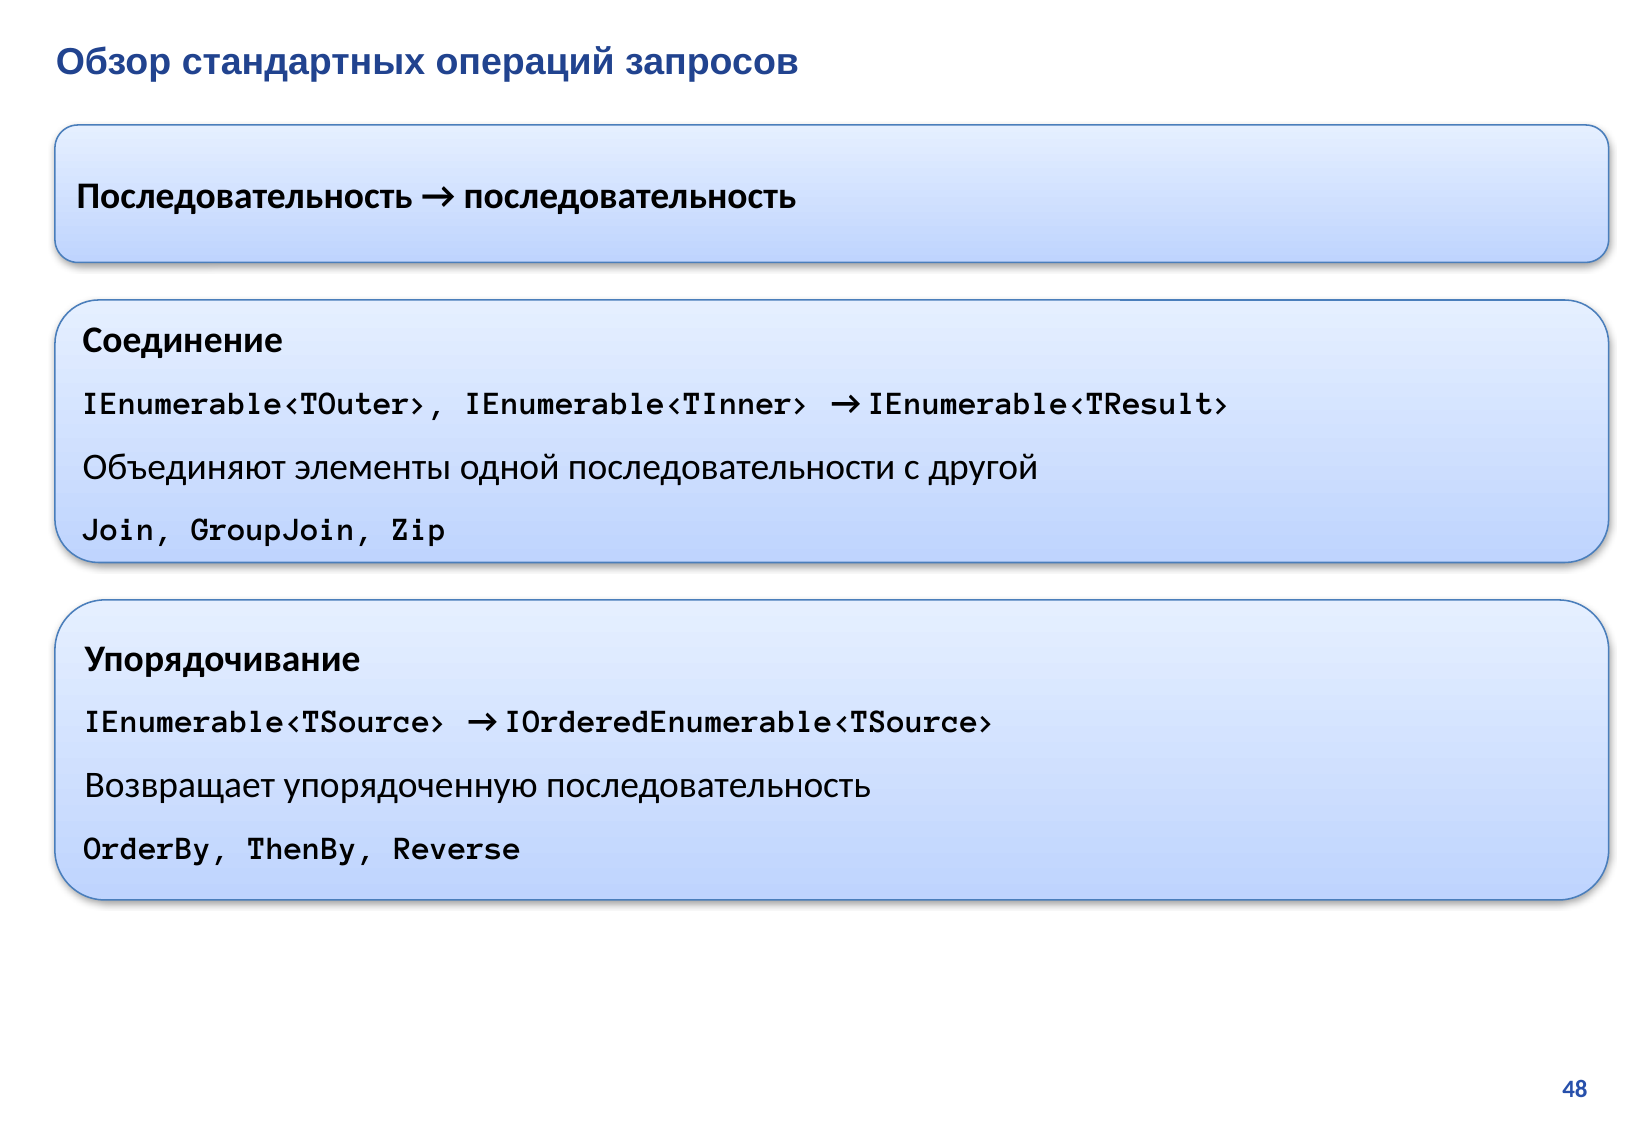

# Обзор стандартных операций запросов
Последовательность → последовательность
Соединение
IEnumerable<TOuter>, IEnumerable<TInner> → IEnumerable<TResult>
Объединяют элементы одной последовательности с другой
Join, GroupJoin, Zip
Упорядочивание
IEnumerable<TSource> → IOrderedEnumerable<TSource>
Возвращает упорядоченную последовательность
OrderBy, ThenBy, Reverse